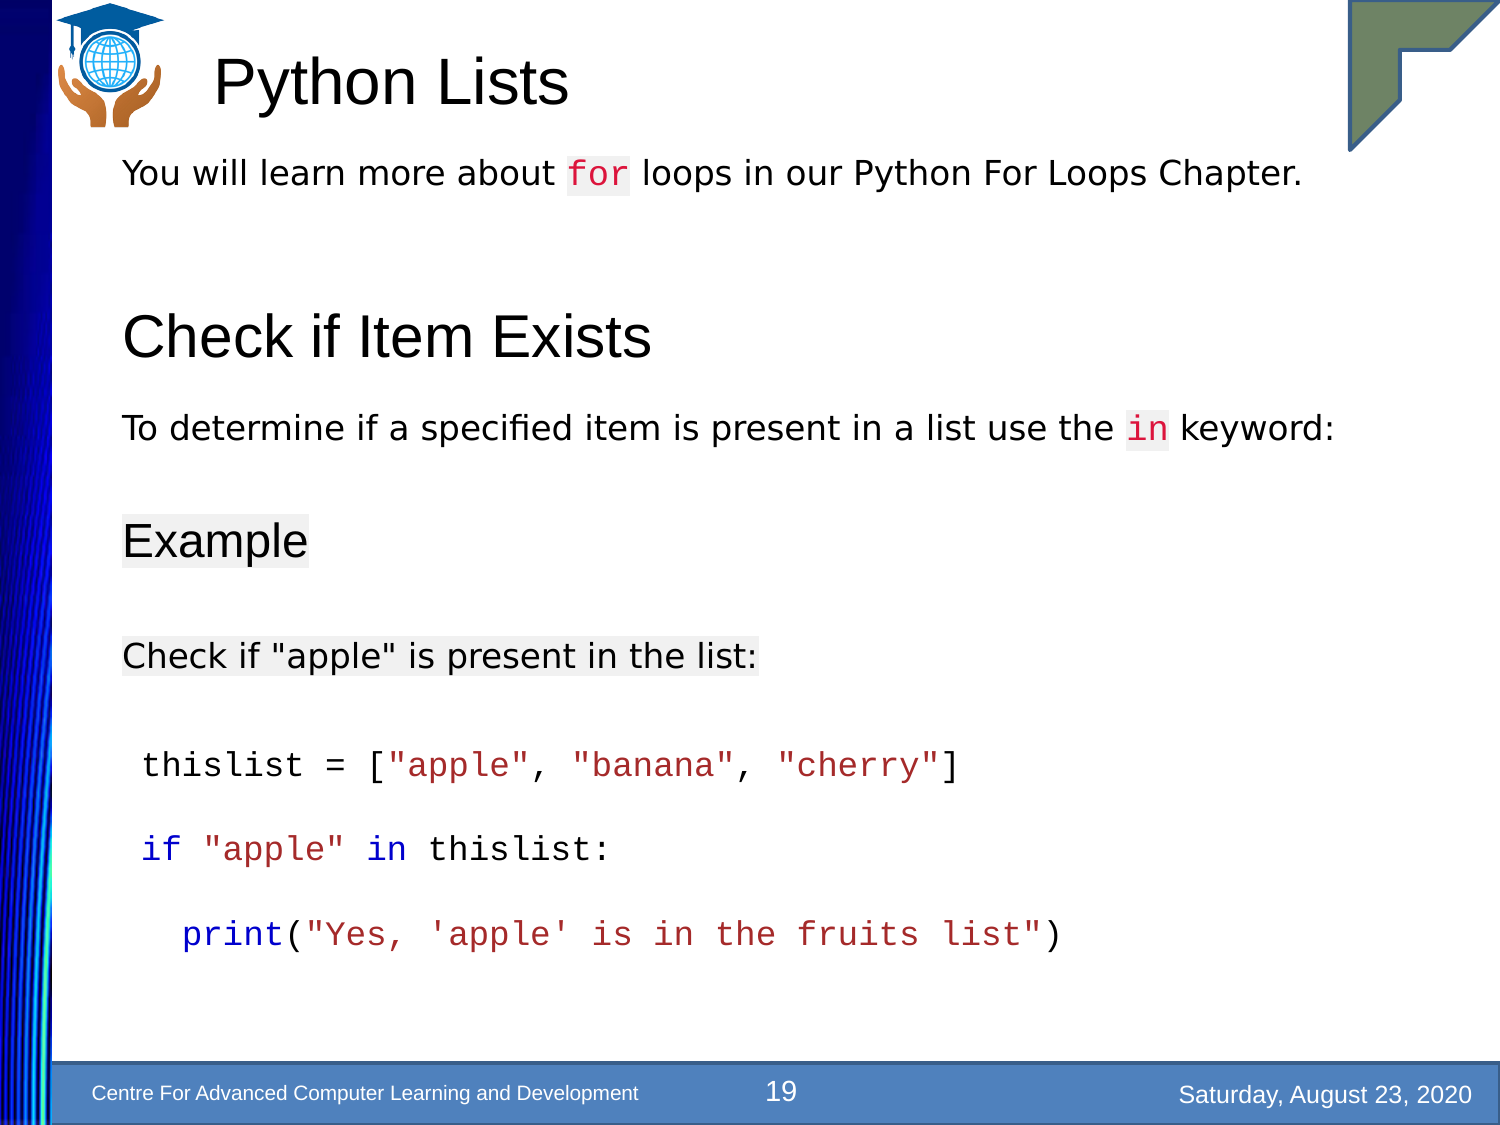

# Python Lists
You will learn more about for loops in our Python For Loops Chapter.

Check if Item Exists
To determine if a specified item is present in a list use the in keyword:
Example
Check if "apple" is present in the list:
thislist = ["apple", "banana", "cherry"]
if "apple" in thislist:
  print("Yes, 'apple' is in the fruits list")

19
Saturday, August 23, 2020